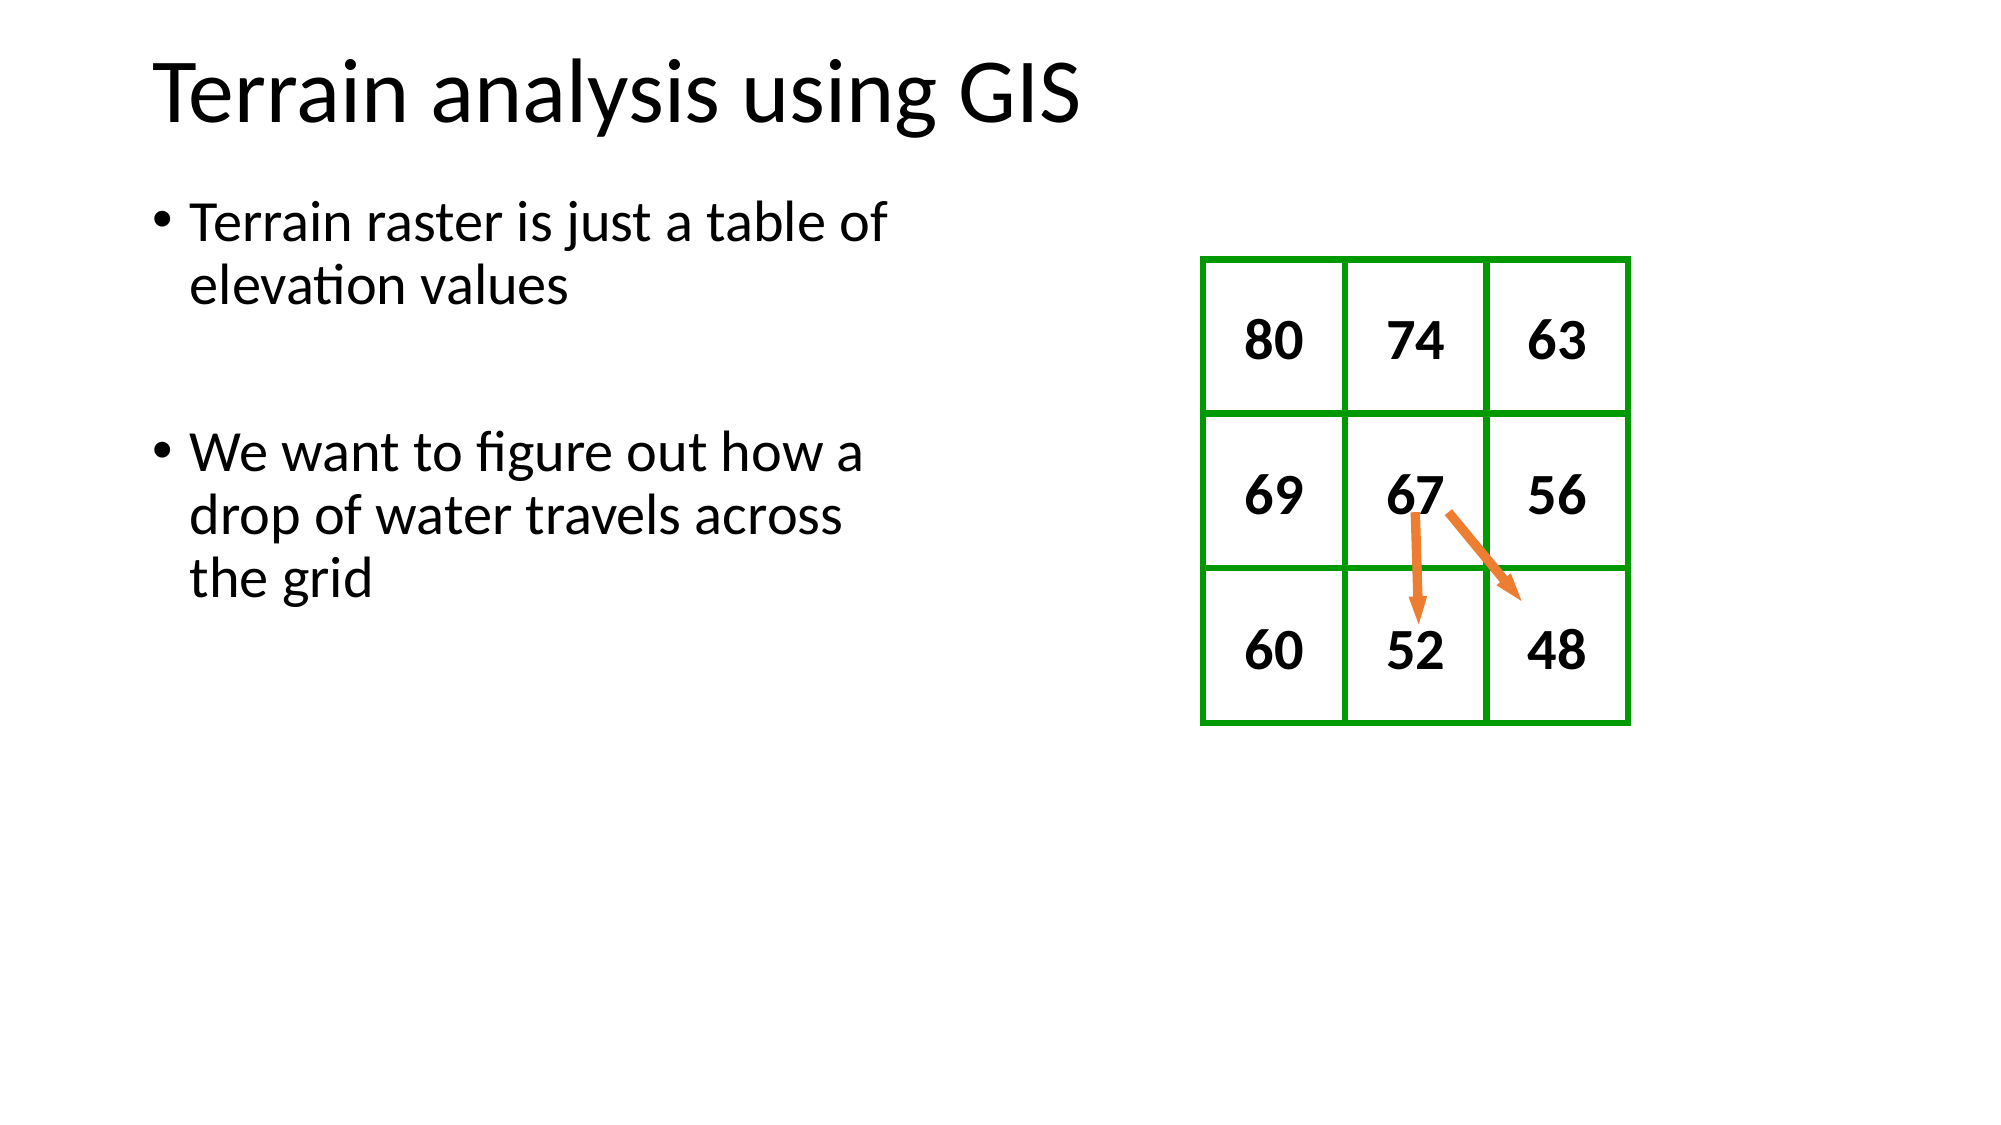

# Terrain analysis using GIS
Terrain raster is just a table of elevation values

We want to figure out how a drop of water travels across the grid
80
74
63
69
67
56
60
52
48